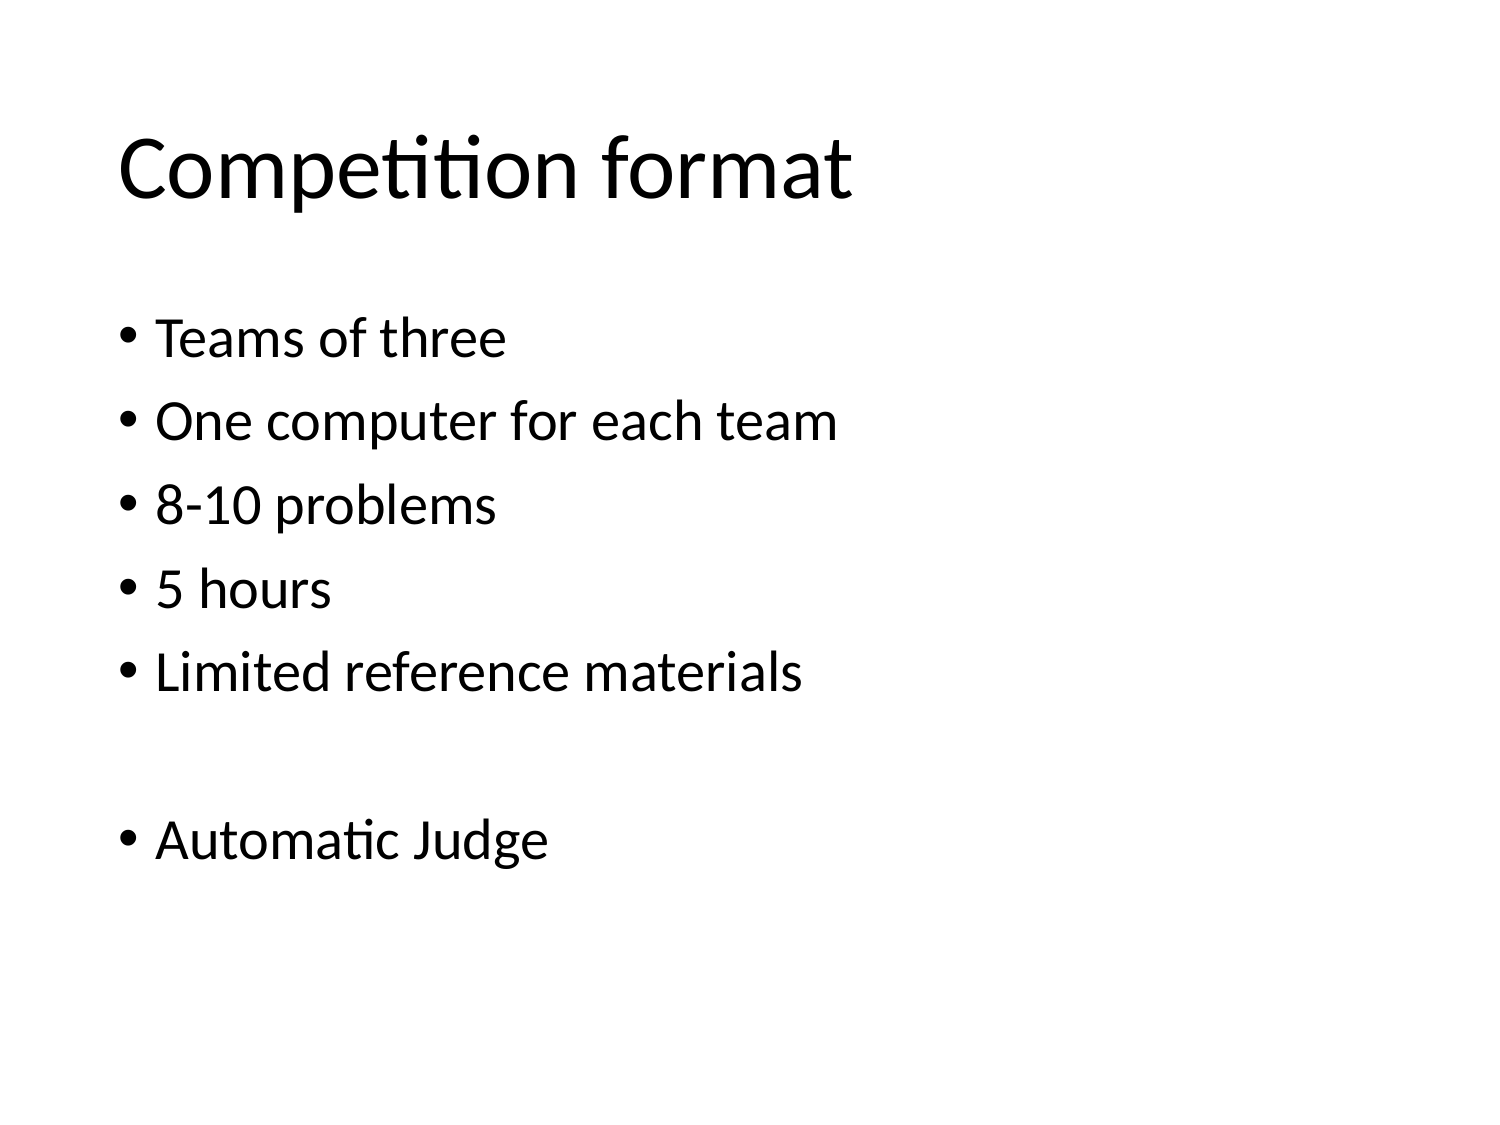

# Competition format
Teams of three
One computer for each team
8-10 problems
5 hours
Limited reference materials

Automatic Judge